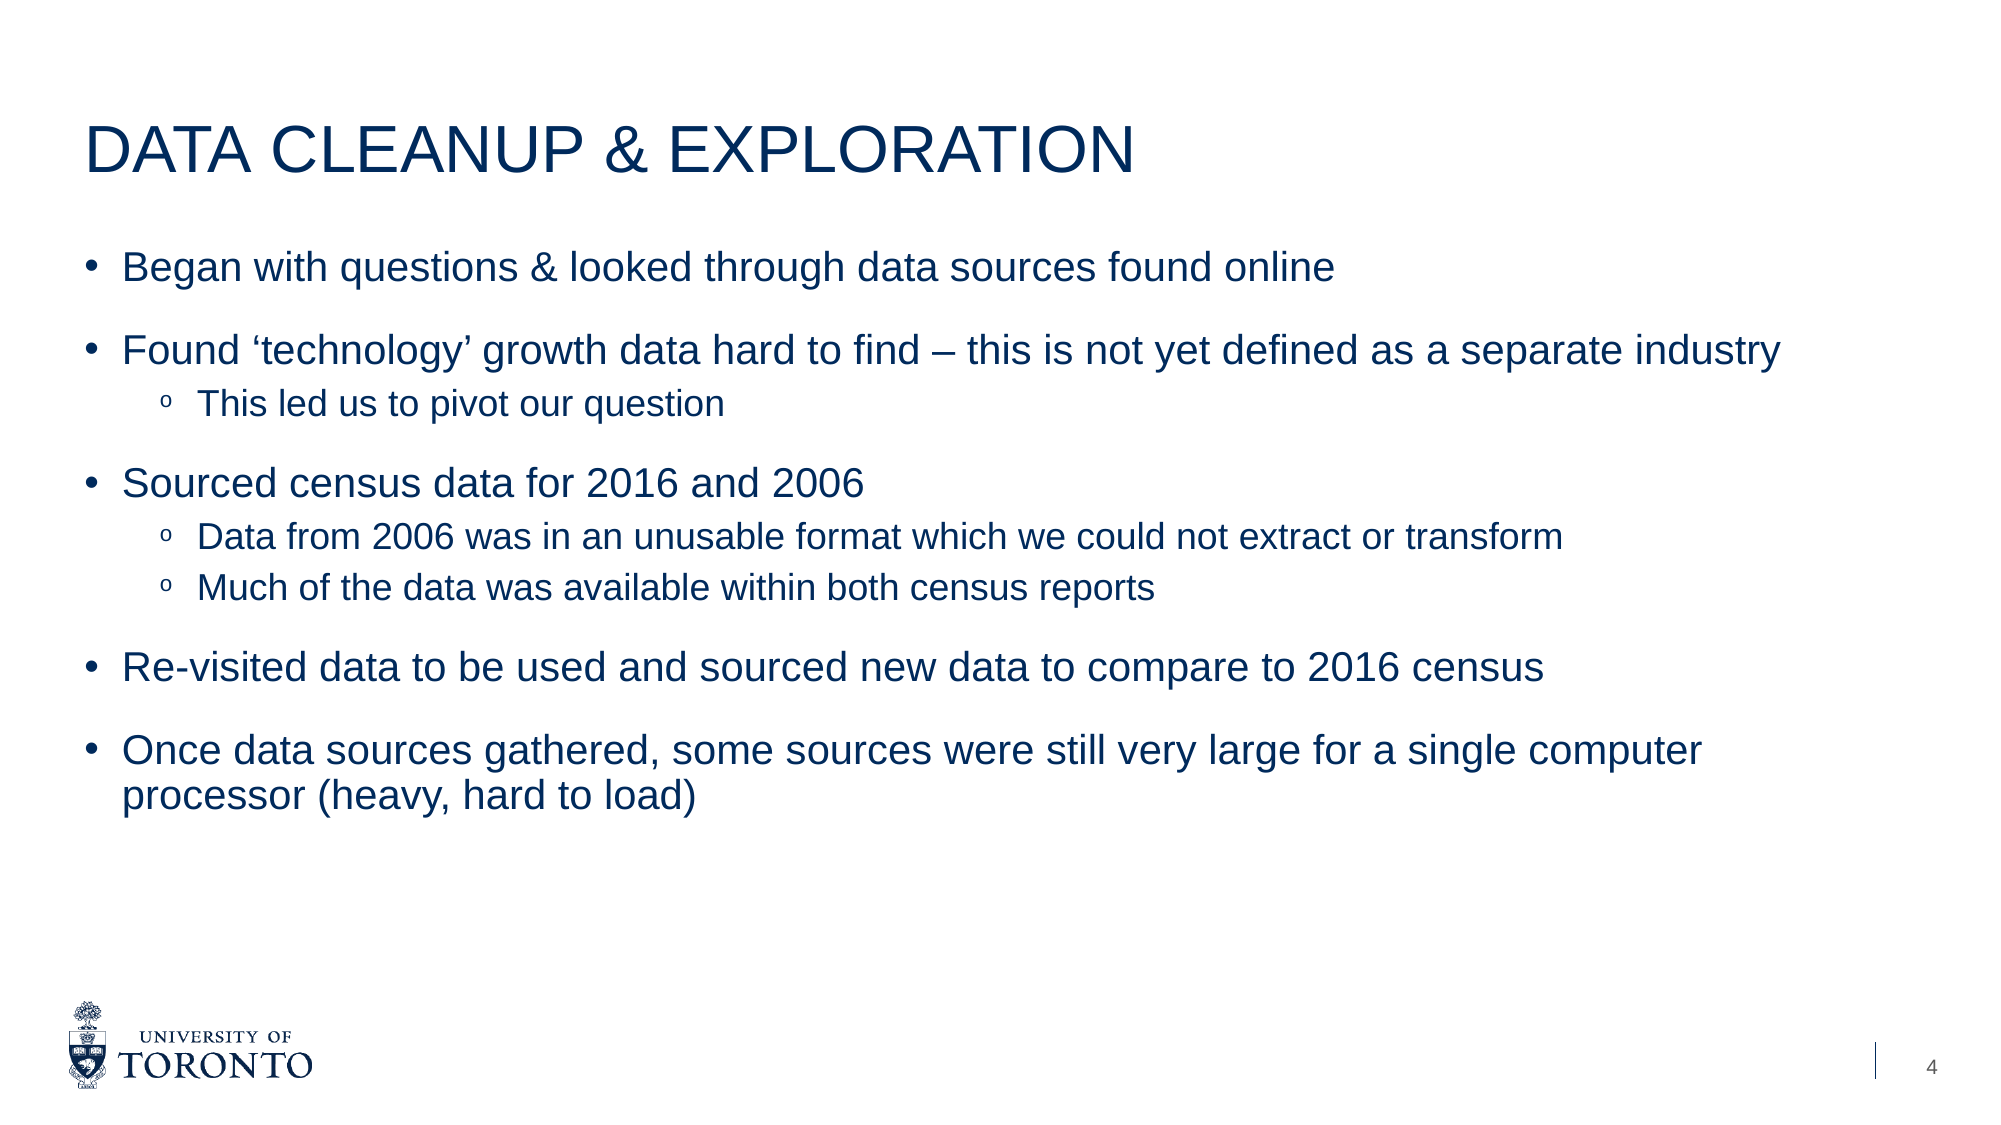

# Data Cleanup & Exploration
Began with questions & looked through data sources found online
Found ‘technology’ growth data hard to find – this is not yet defined as a separate industry
This led us to pivot our question
Sourced census data for 2016 and 2006
Data from 2006 was in an unusable format which we could not extract or transform
Much of the data was available within both census reports
Re-visited data to be used and sourced new data to compare to 2016 census
Once data sources gathered, some sources were still very large for a single computer processor (heavy, hard to load)
4